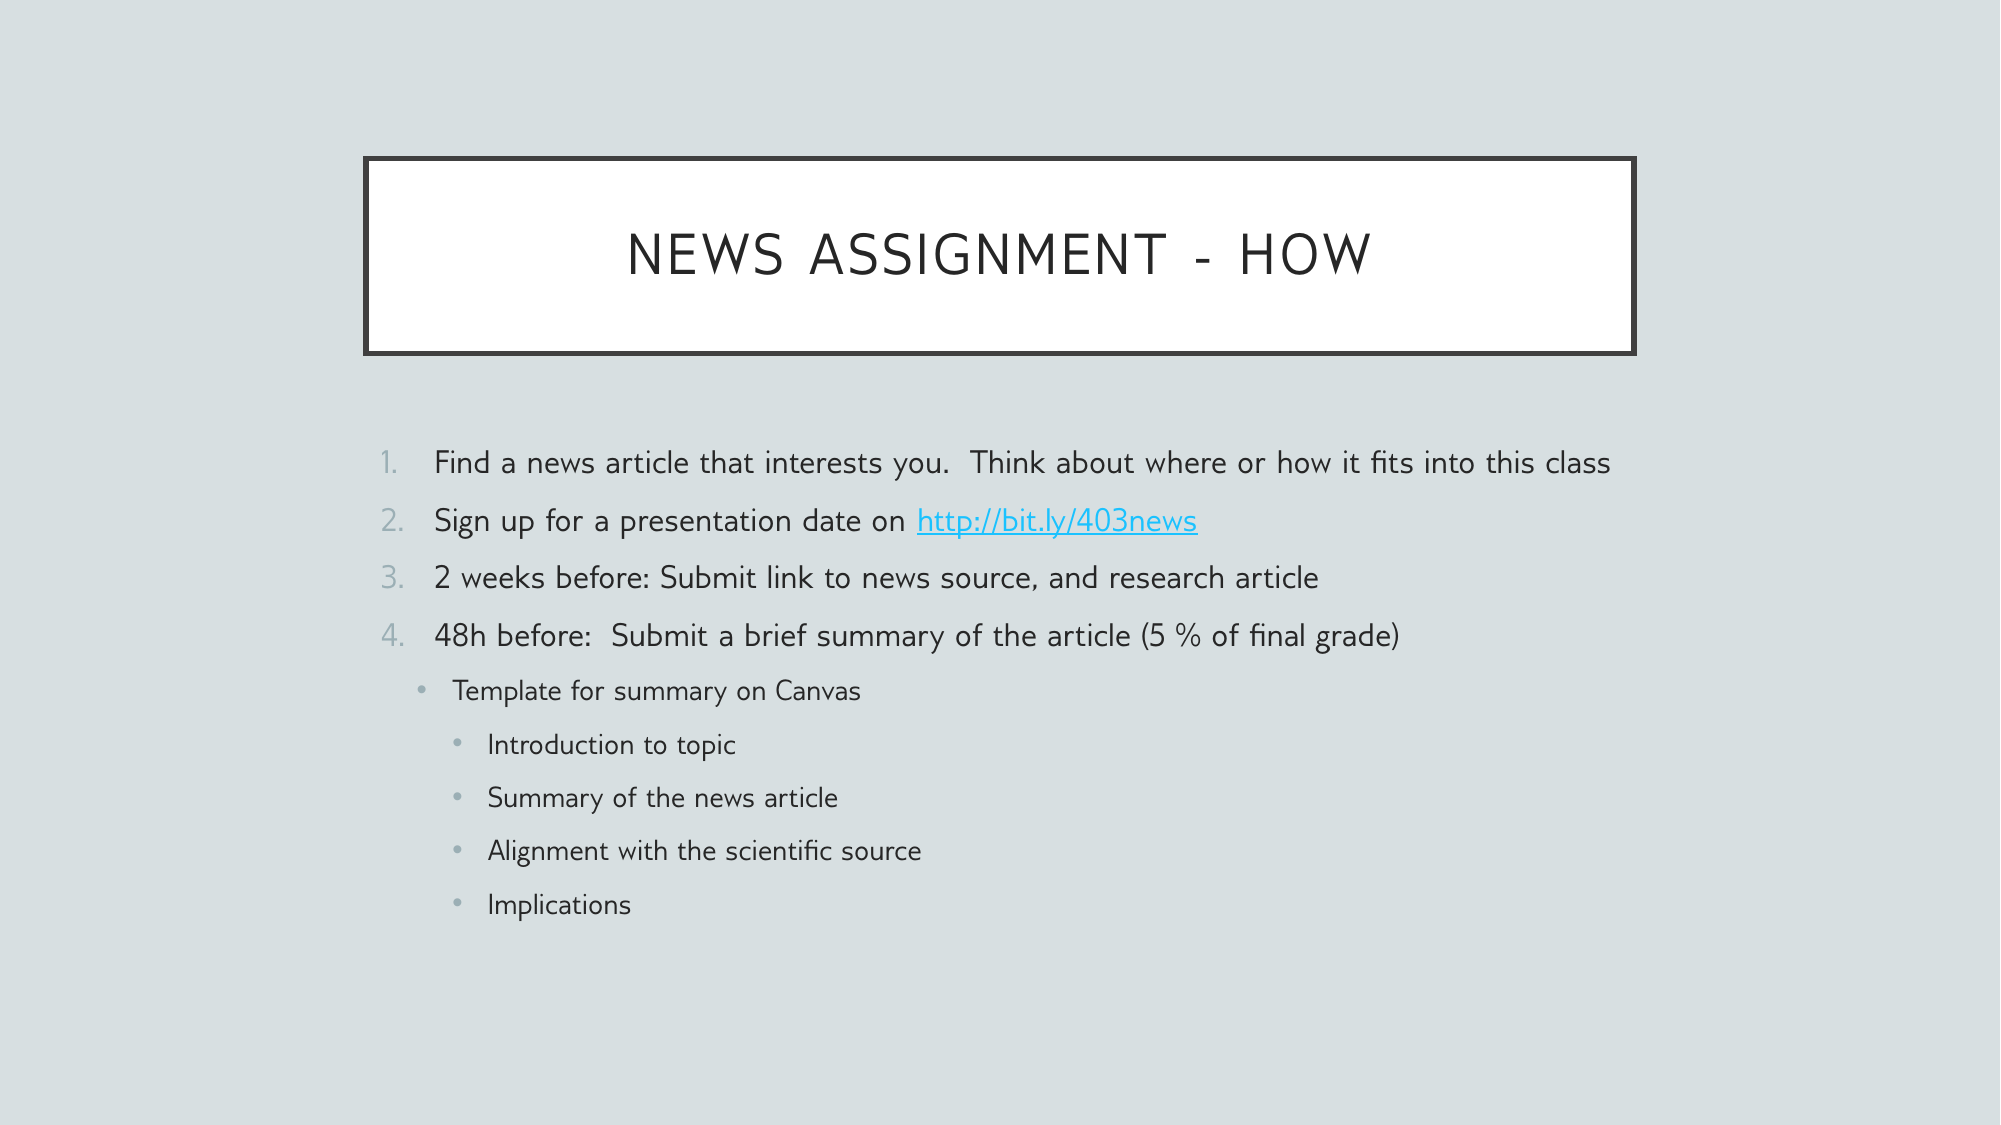

# News Assignment - How
Find a news article that interests you.  Think about where or how it fits into this class
Sign up for a presentation date on http://bit.ly/403news
2 weeks before: Submit link to news source, and research article
48h before:  Submit a brief summary of the article (5 % of final grade)
Template for summary on Canvas
Introduction to topic
Summary of the news article
Alignment with the scientific source
Implications